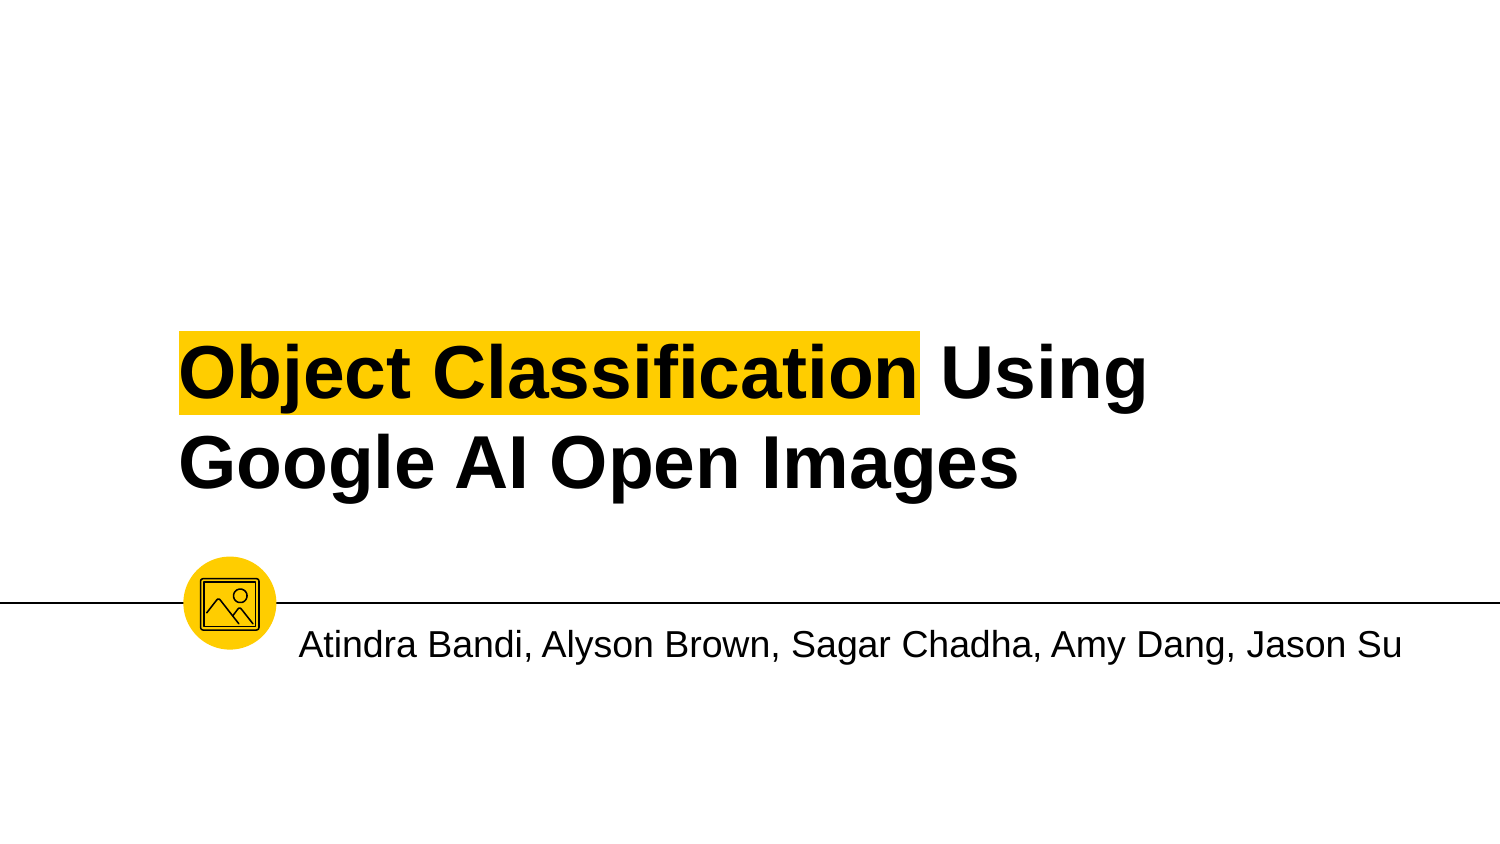

# Object Classification Using Google AI Open Images

Atindra Bandi, Alyson Brown, Sagar Chadha, Amy Dang, Jason Su